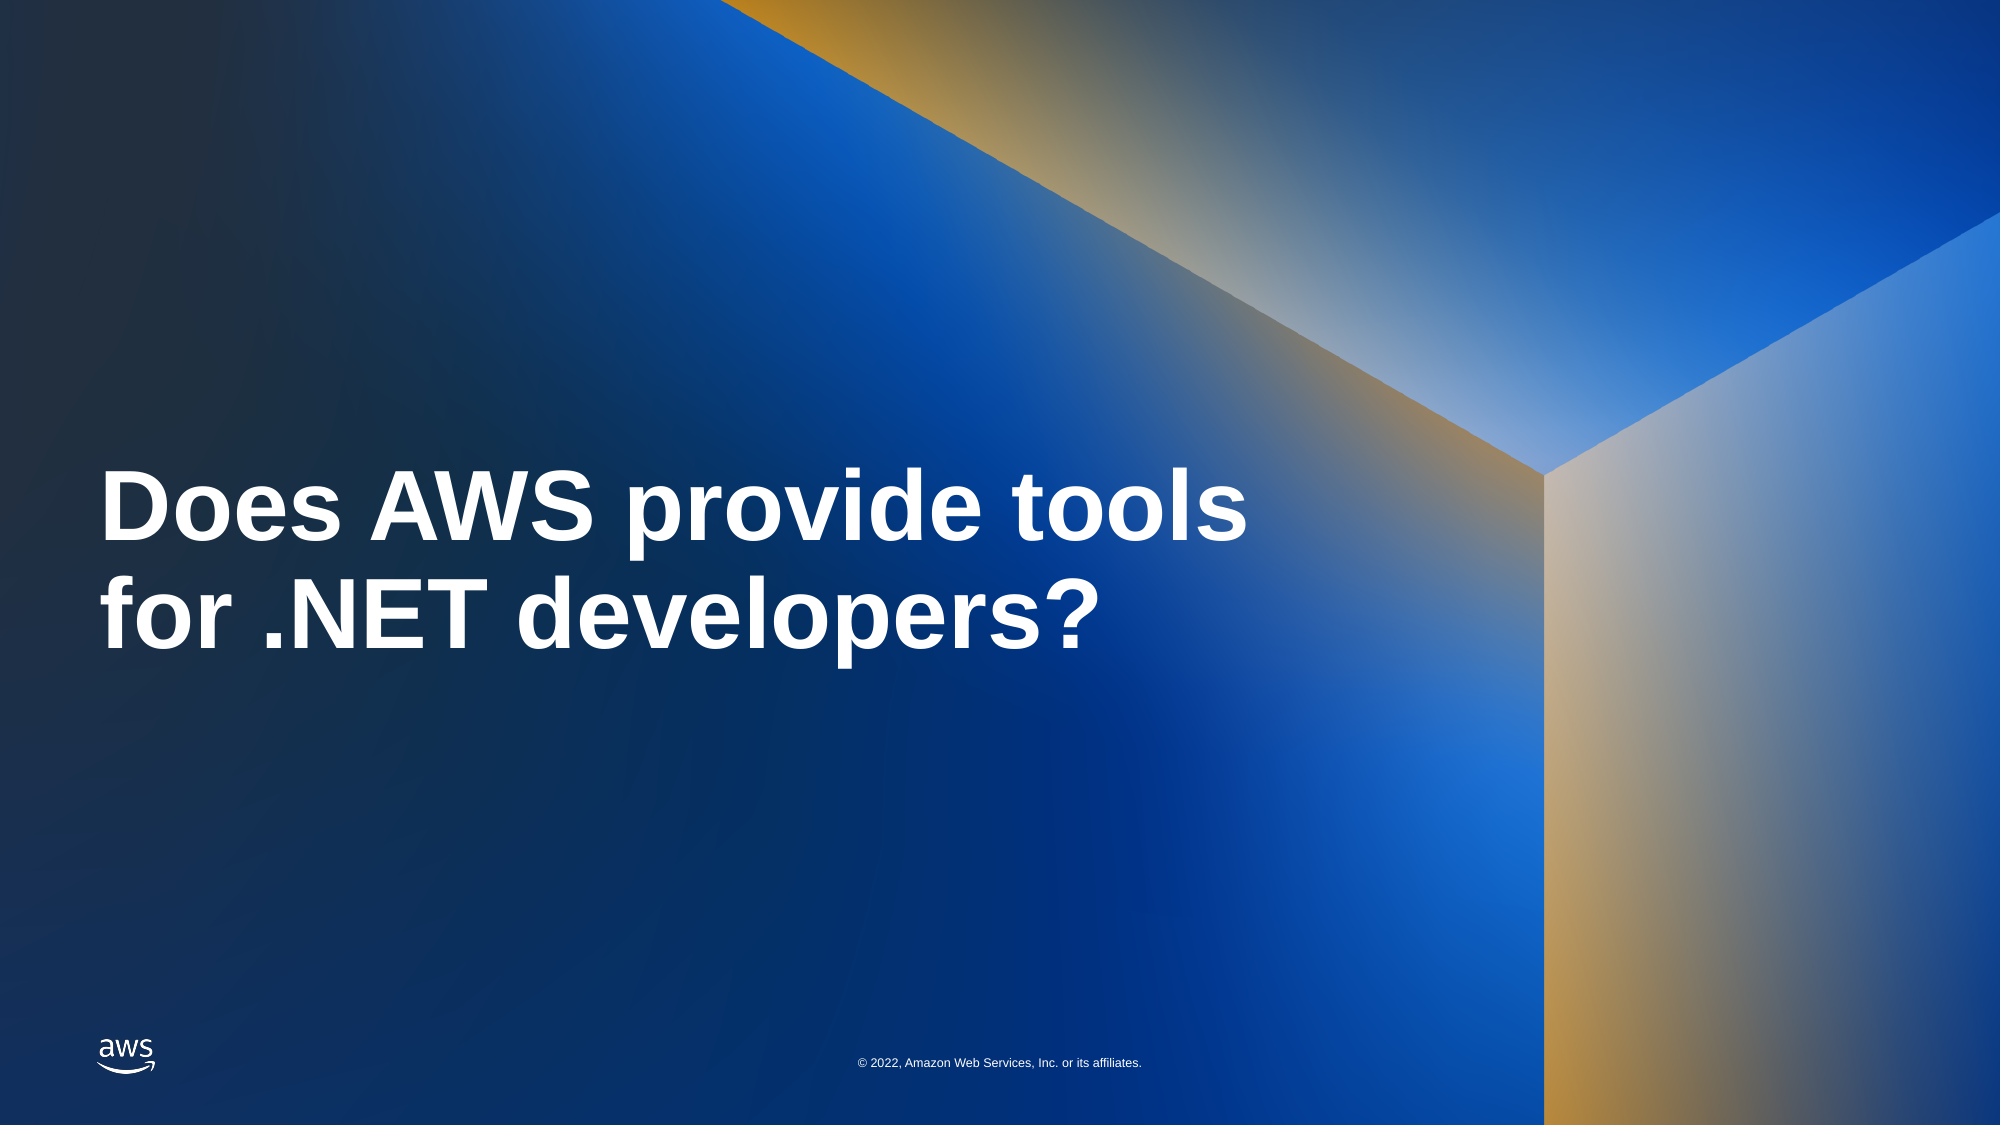

# Does AWS provide tools for .NET developers?